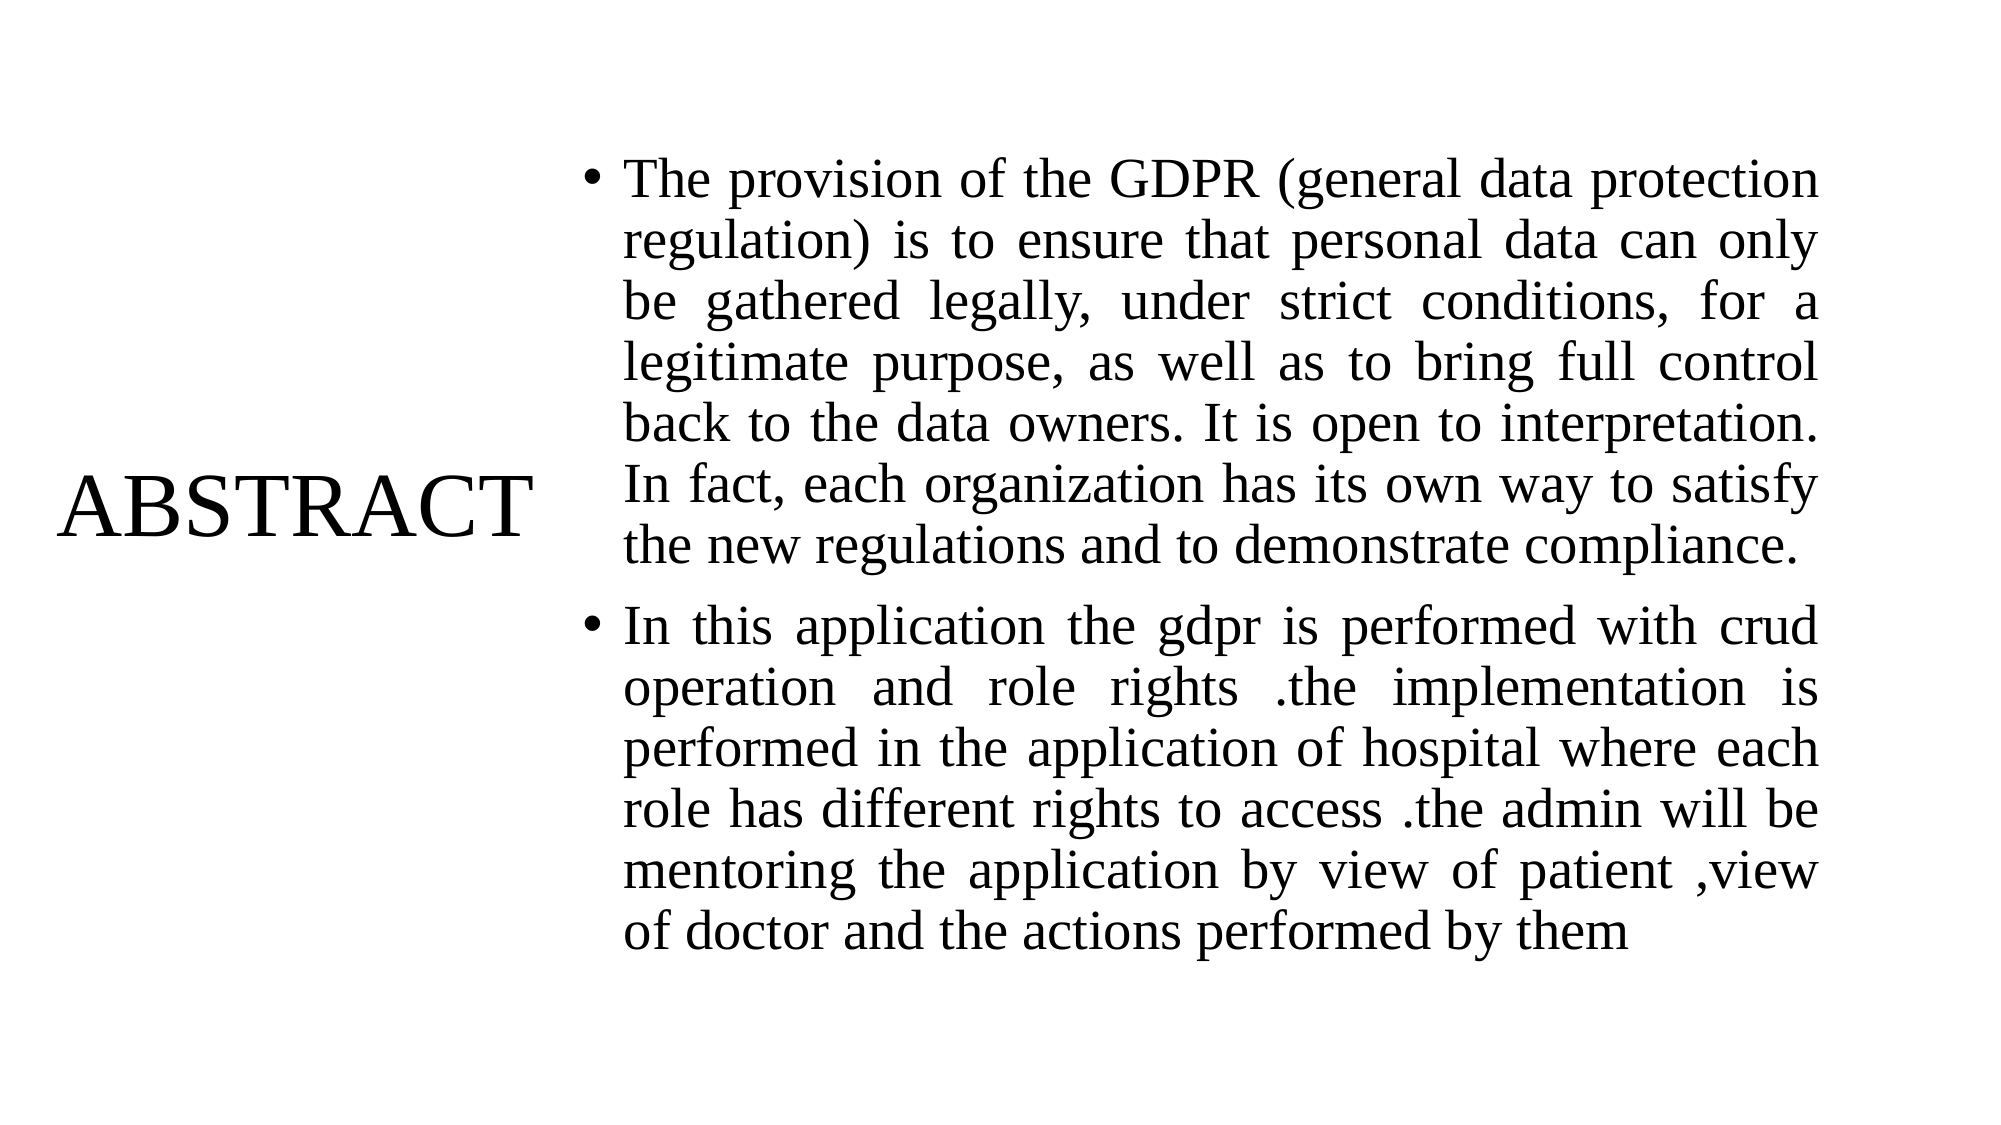

The provision of the GDPR (general data protection regulation) is to ensure that personal data can only be gathered legally, under strict conditions, for a legitimate purpose, as well as to bring full control back to the data owners. It is open to interpretation. In fact, each organization has its own way to satisfy the new regulations and to demonstrate compliance.
In this application the gdpr is performed with crud operation and role rights .the implementation is performed in the application of hospital where each role has different rights to access .the admin will be mentoring the application by view of patient ,view of doctor and the actions performed by them
ABSTRACT